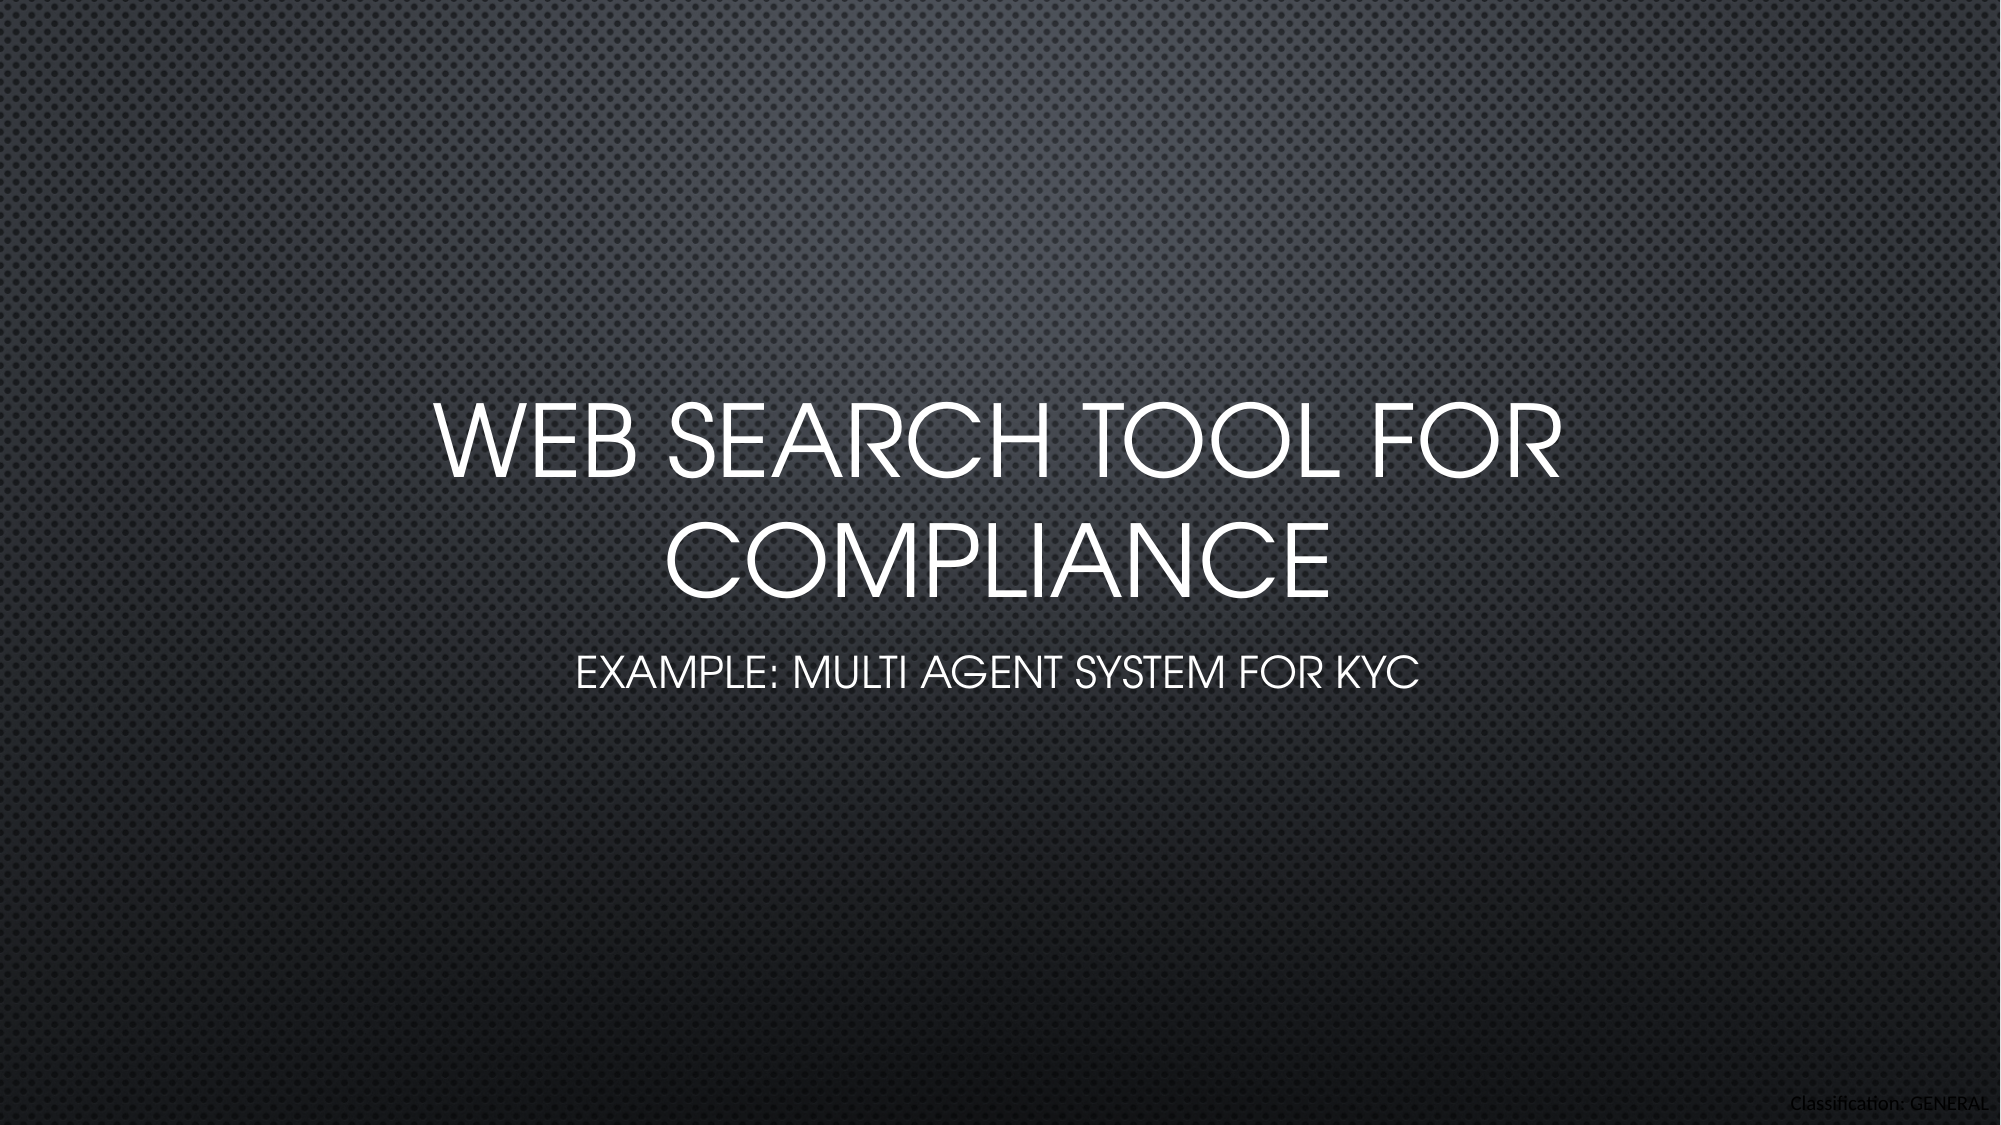

# Web Search Tool for Compliance
Example: multi agent system for kyc